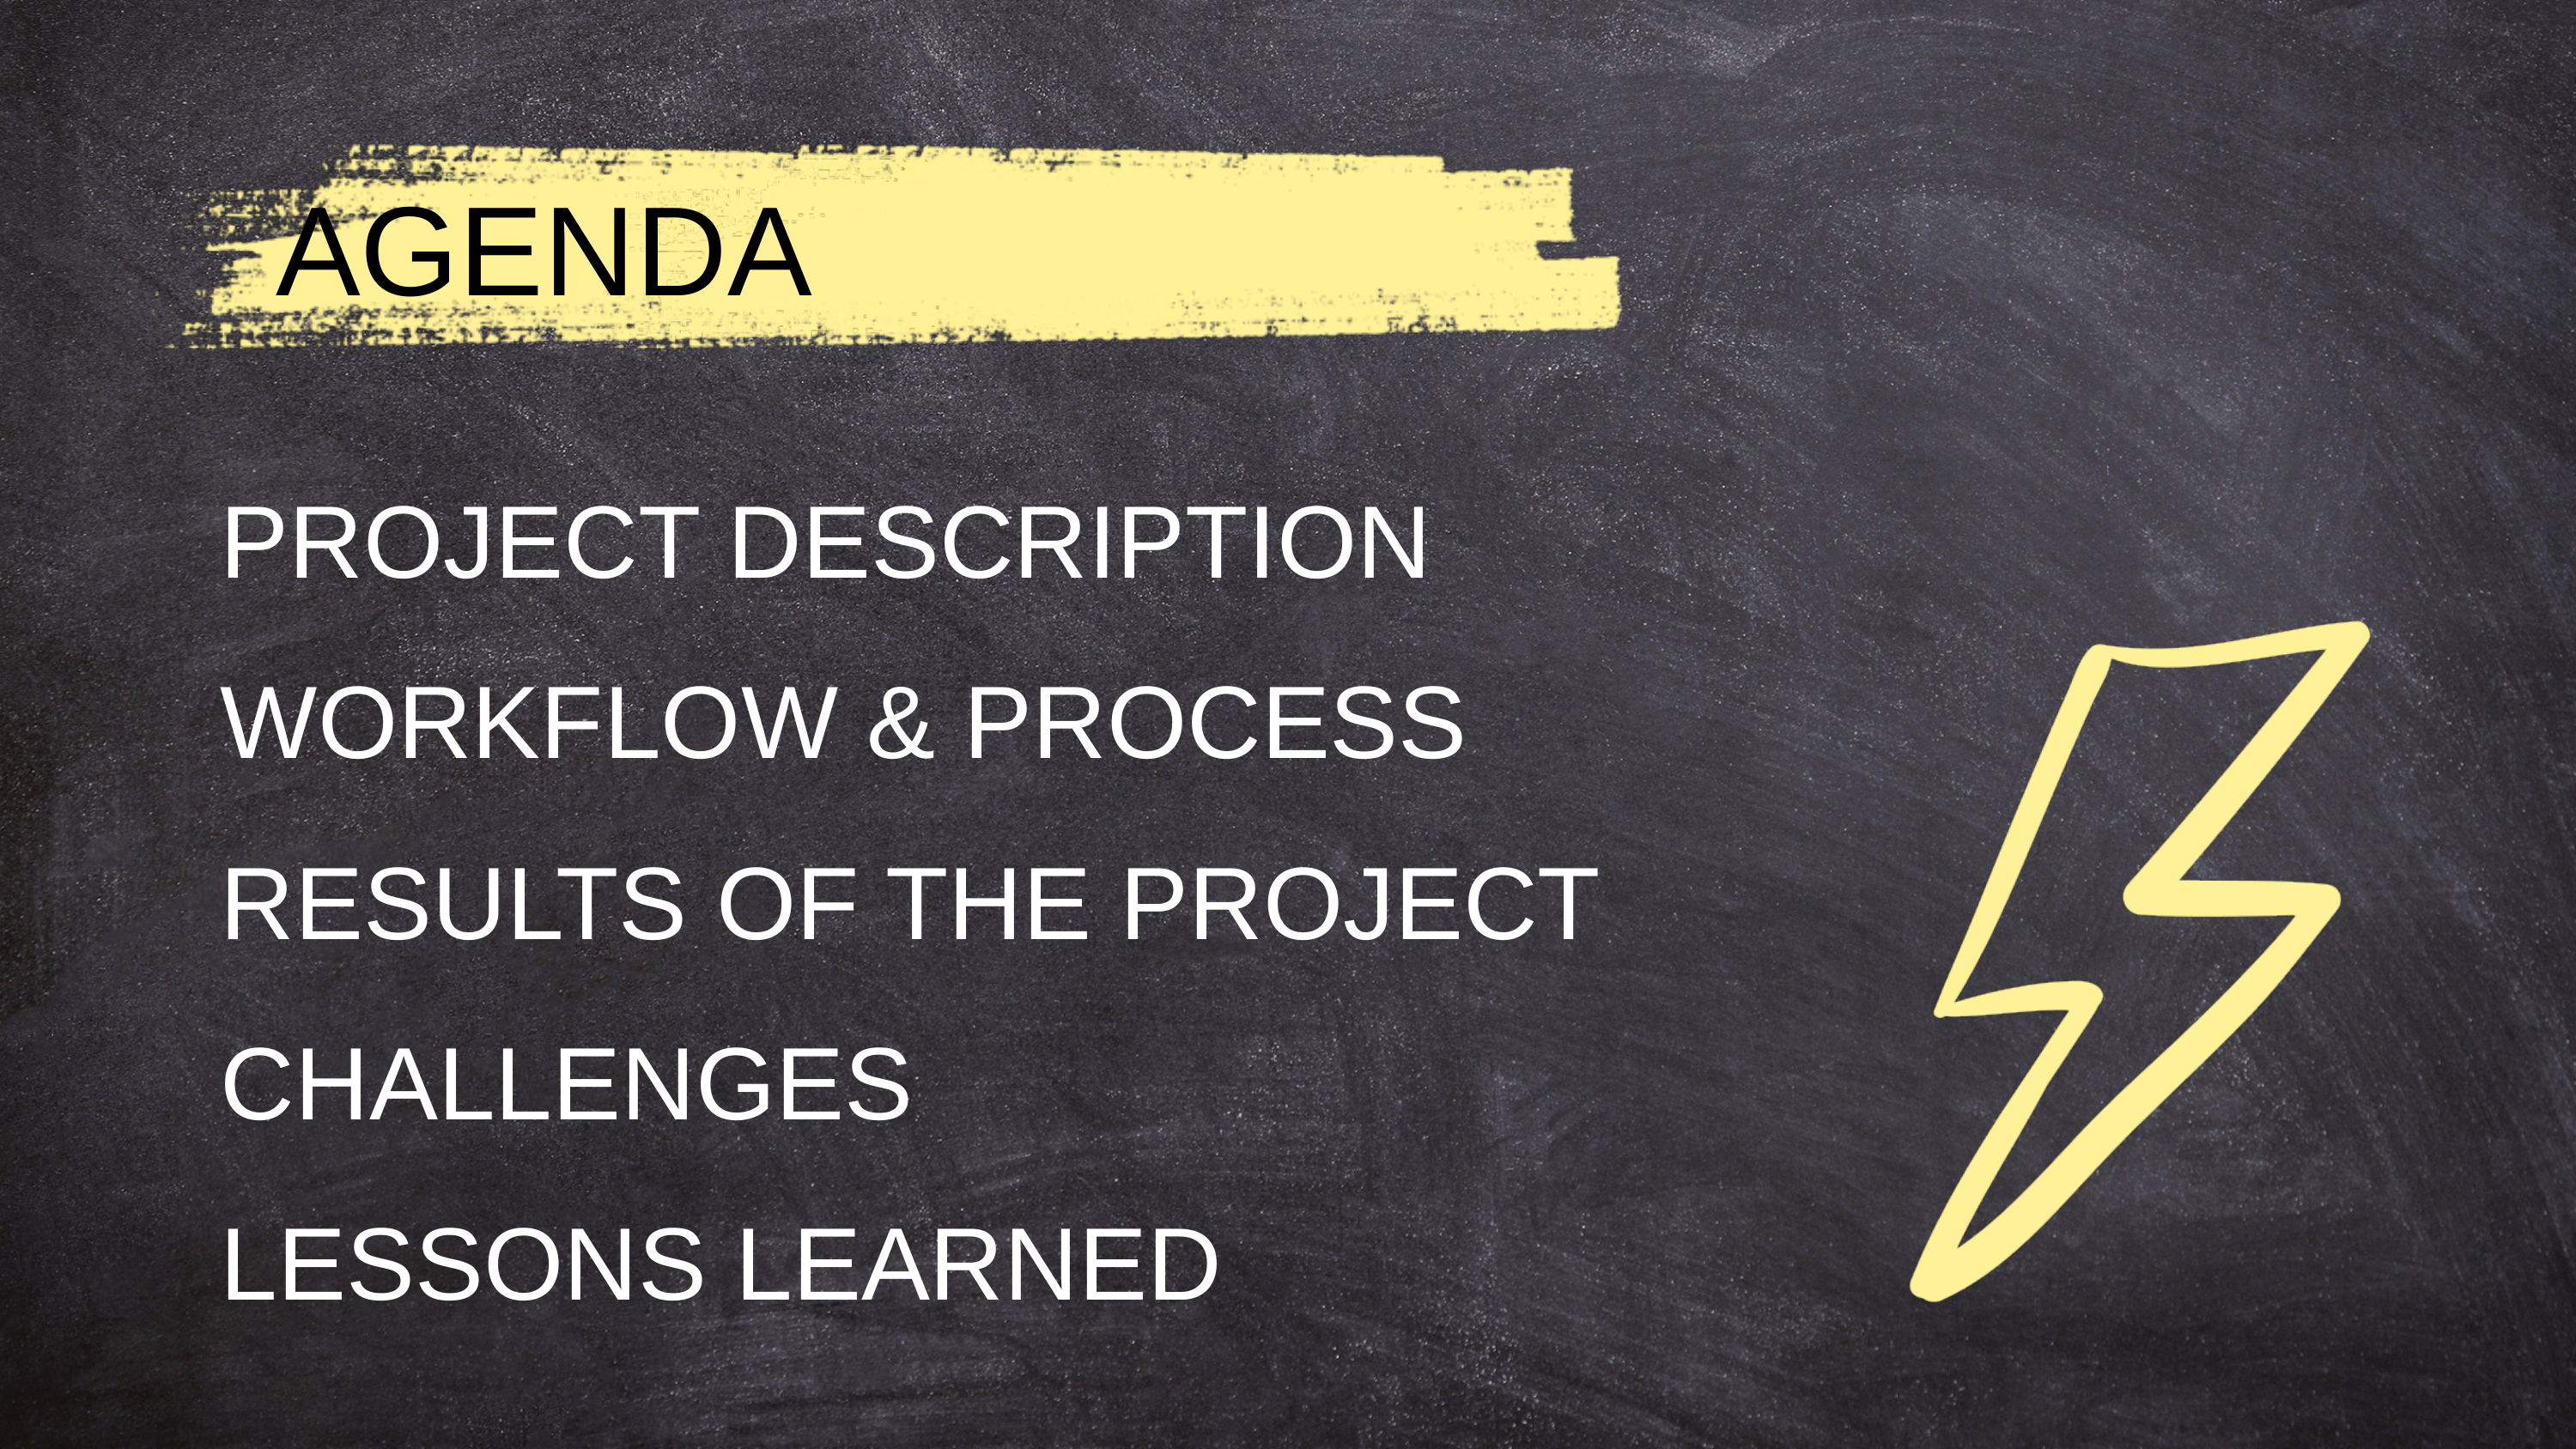

AGENDA
PROJECT DESCRIPTION
WORKFLOW & PROCESS
RESULTS OF THE PROJECT
CHALLENGES
LESSONS LEARNED